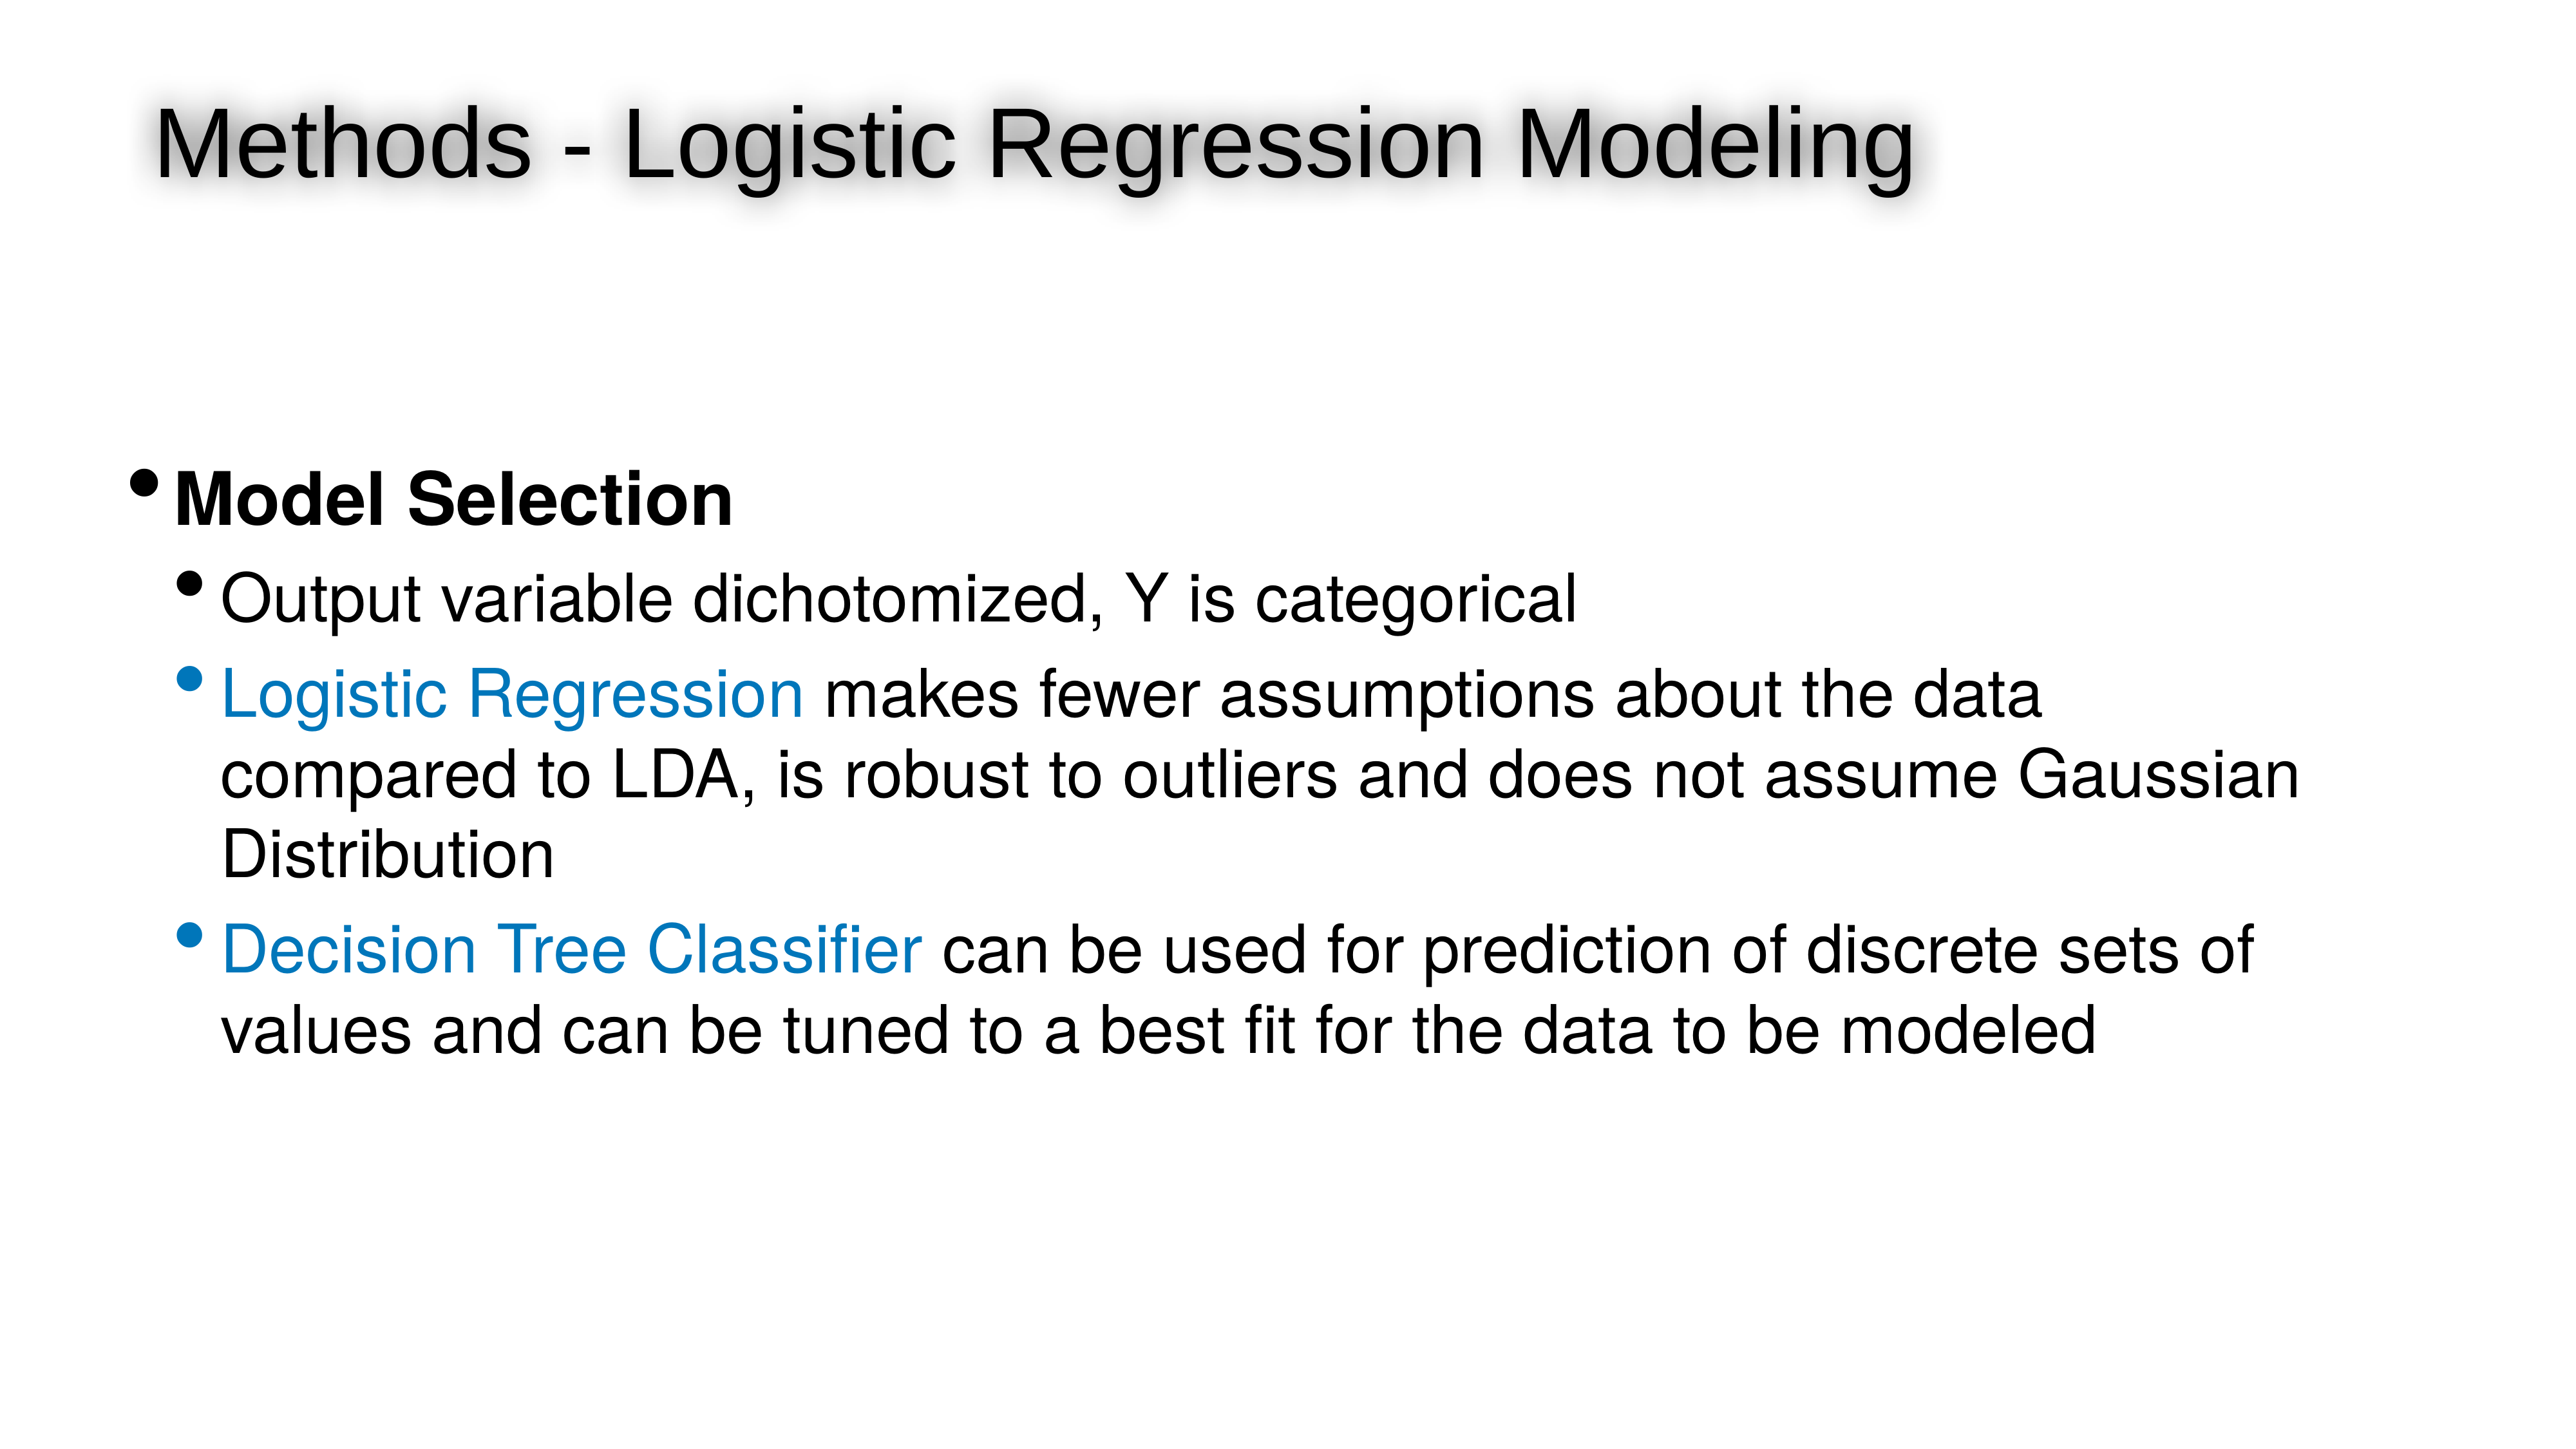

Methods - Logistic Regression Modeling
Model Selection
Output variable dichotomized, Y is categorical
Logistic Regression makes fewer assumptions about the data compared to LDA, is robust to outliers and does not assume Gaussian Distribution
Decision Tree Classifier can be used for prediction of discrete sets of values and can be tuned to a best fit for the data to be modeled